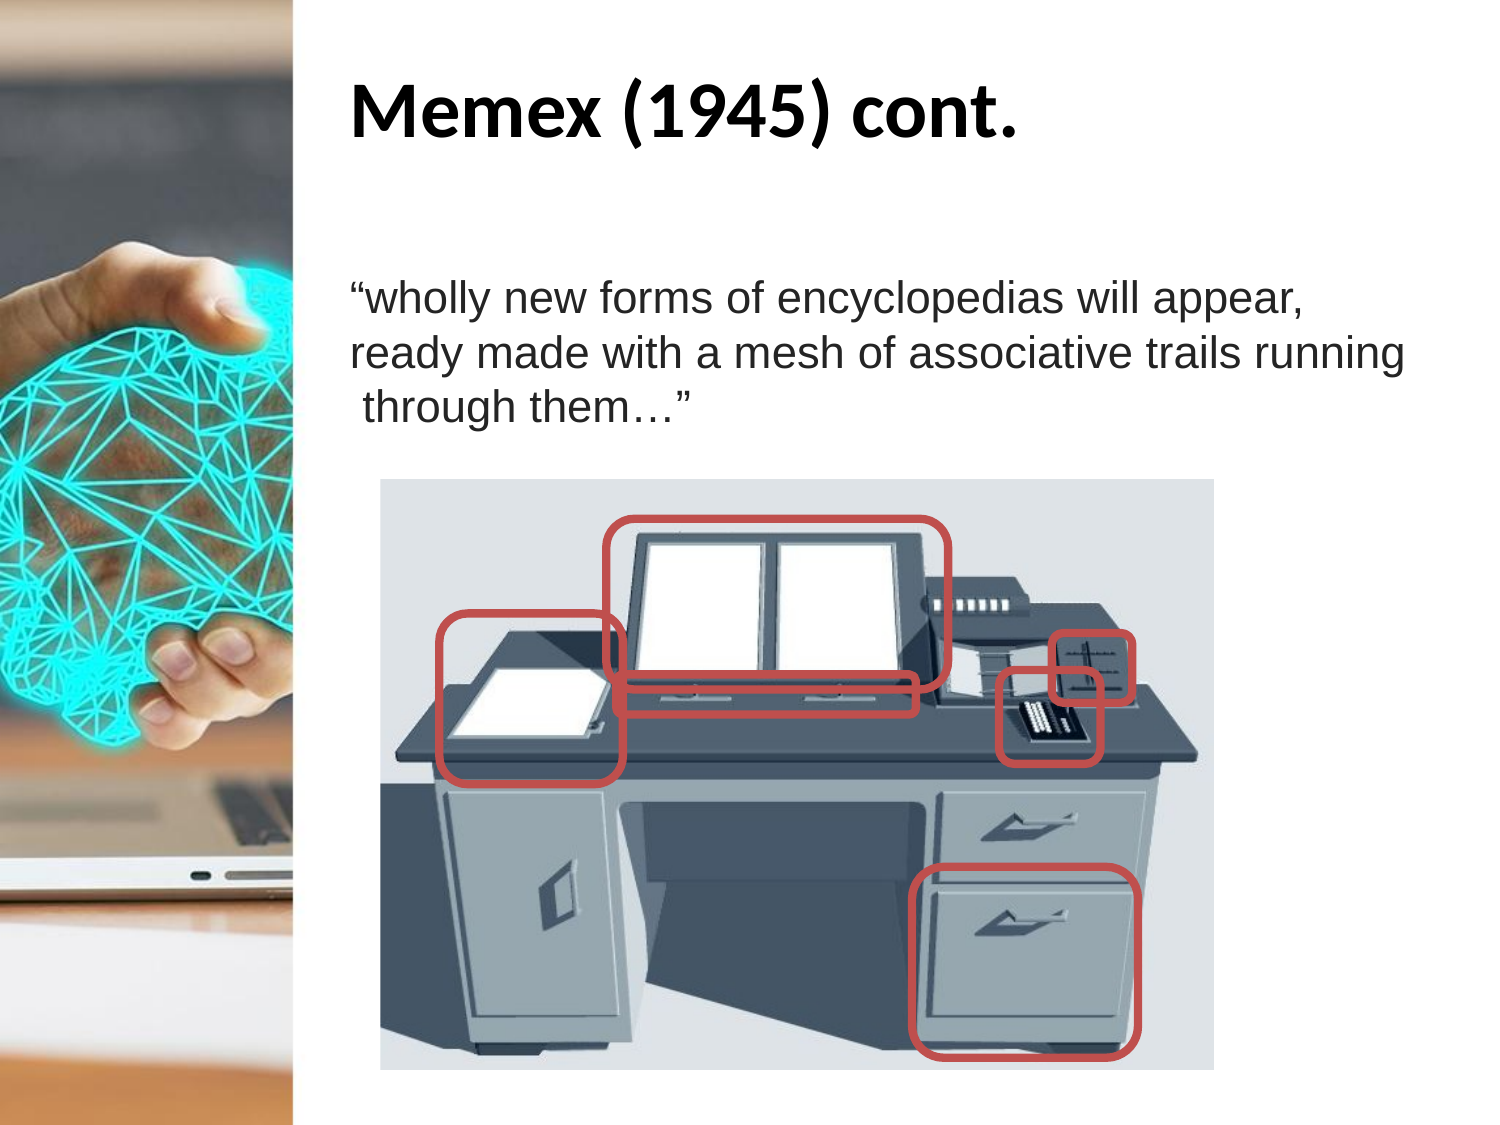

# Memex (1945) cont.
“wholly new forms of encyclopedias will appear,  ready made with a mesh of associative trails running  through them…”